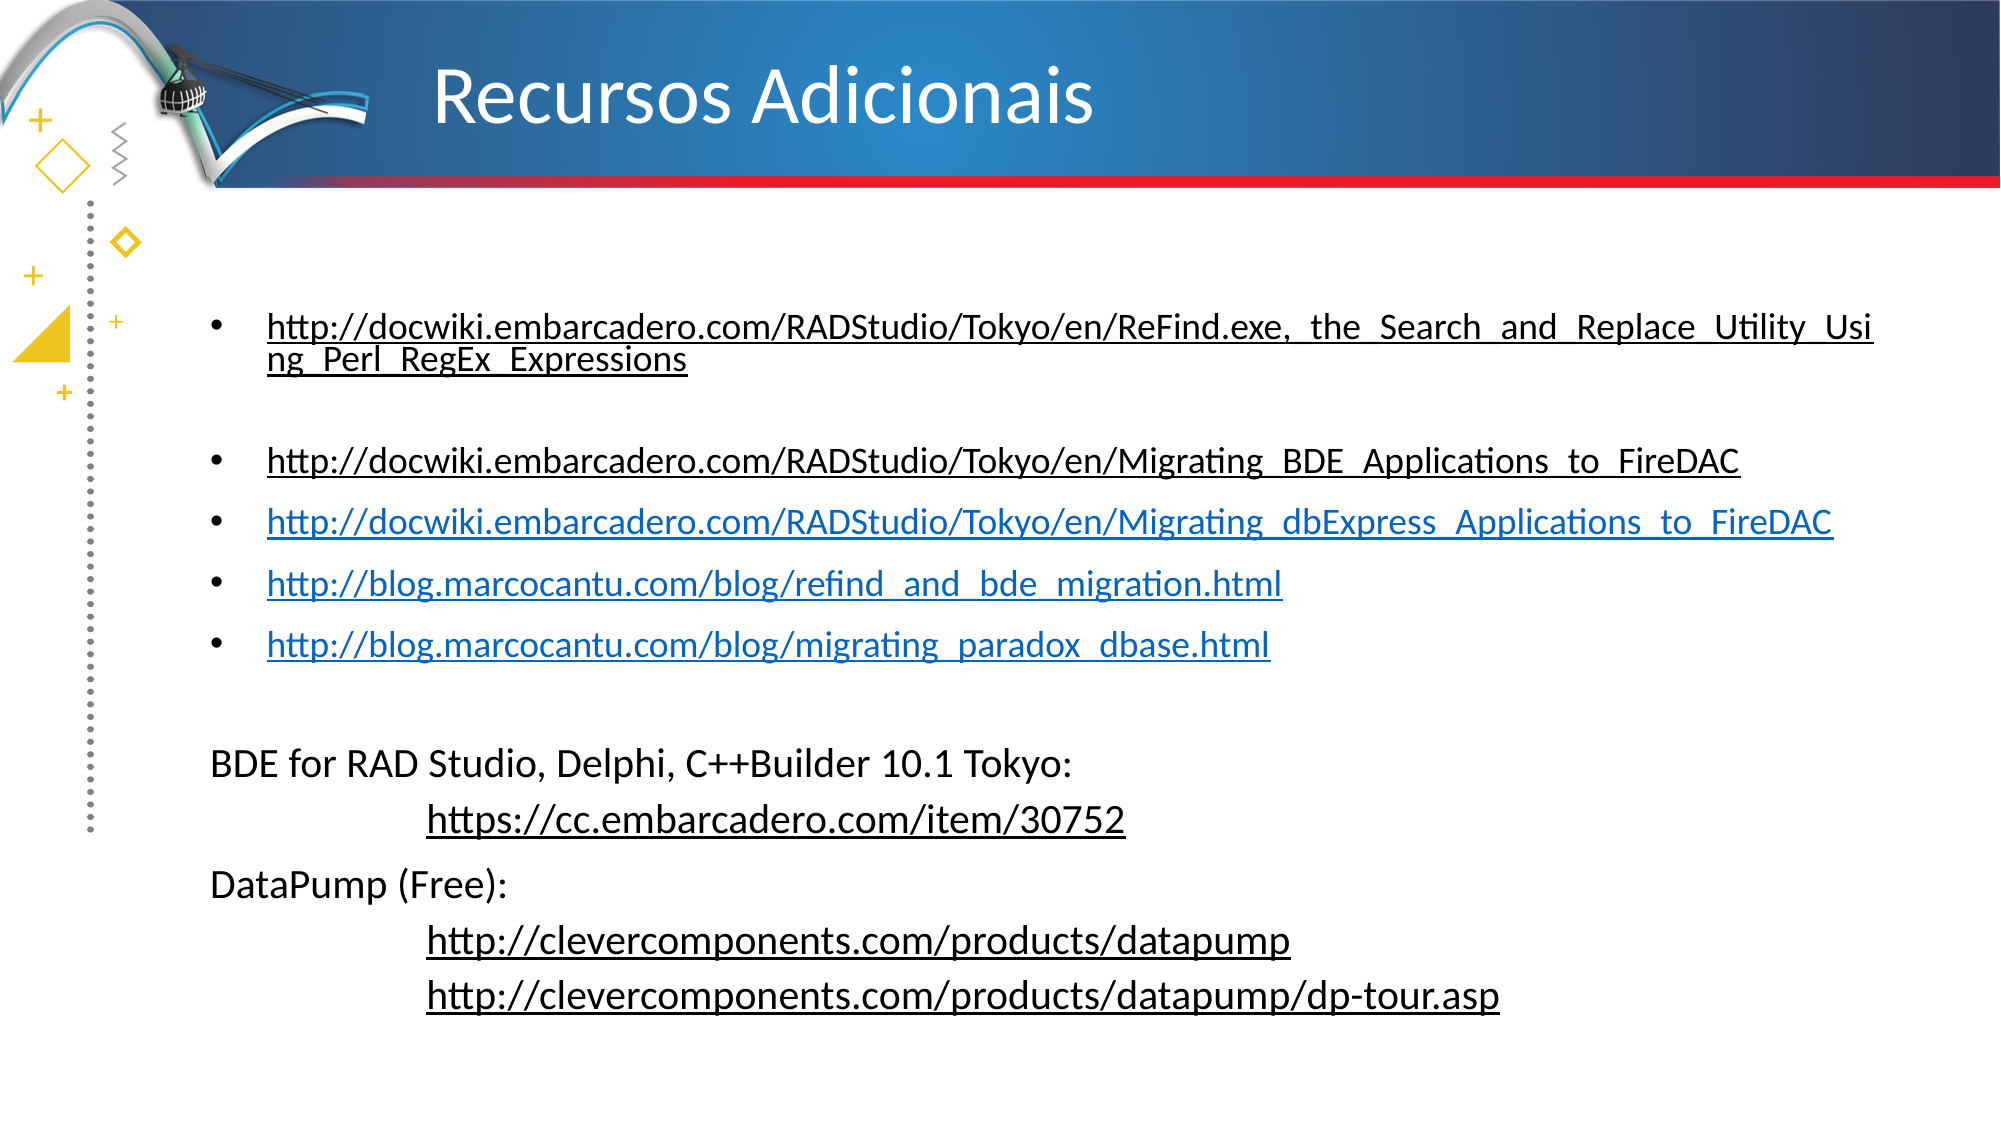

# Recursos Adicionais
http://docwiki.embarcadero.com/RADStudio/Tokyo/en/ReFind.exe,_the_Search_and_Replace_Utility_Using_Perl_RegEx_Expressions
http://docwiki.embarcadero.com/RADStudio/Tokyo/en/Migrating_BDE_Applications_to_FireDAC
http://docwiki.embarcadero.com/RADStudio/Tokyo/en/Migrating_dbExpress_Applications_to_FireDAC
http://blog.marcocantu.com/blog/refind_and_bde_migration.html
http://blog.marcocantu.com/blog/migrating_paradox_dbase.html

BDE for RAD Studio, Delphi, C++Builder 10.1 Tokyo:
https://cc.embarcadero.com/item/30752
DataPump (Free):
http://clevercomponents.com/products/datapump
http://clevercomponents.com/products/datapump/dp-tour.asp